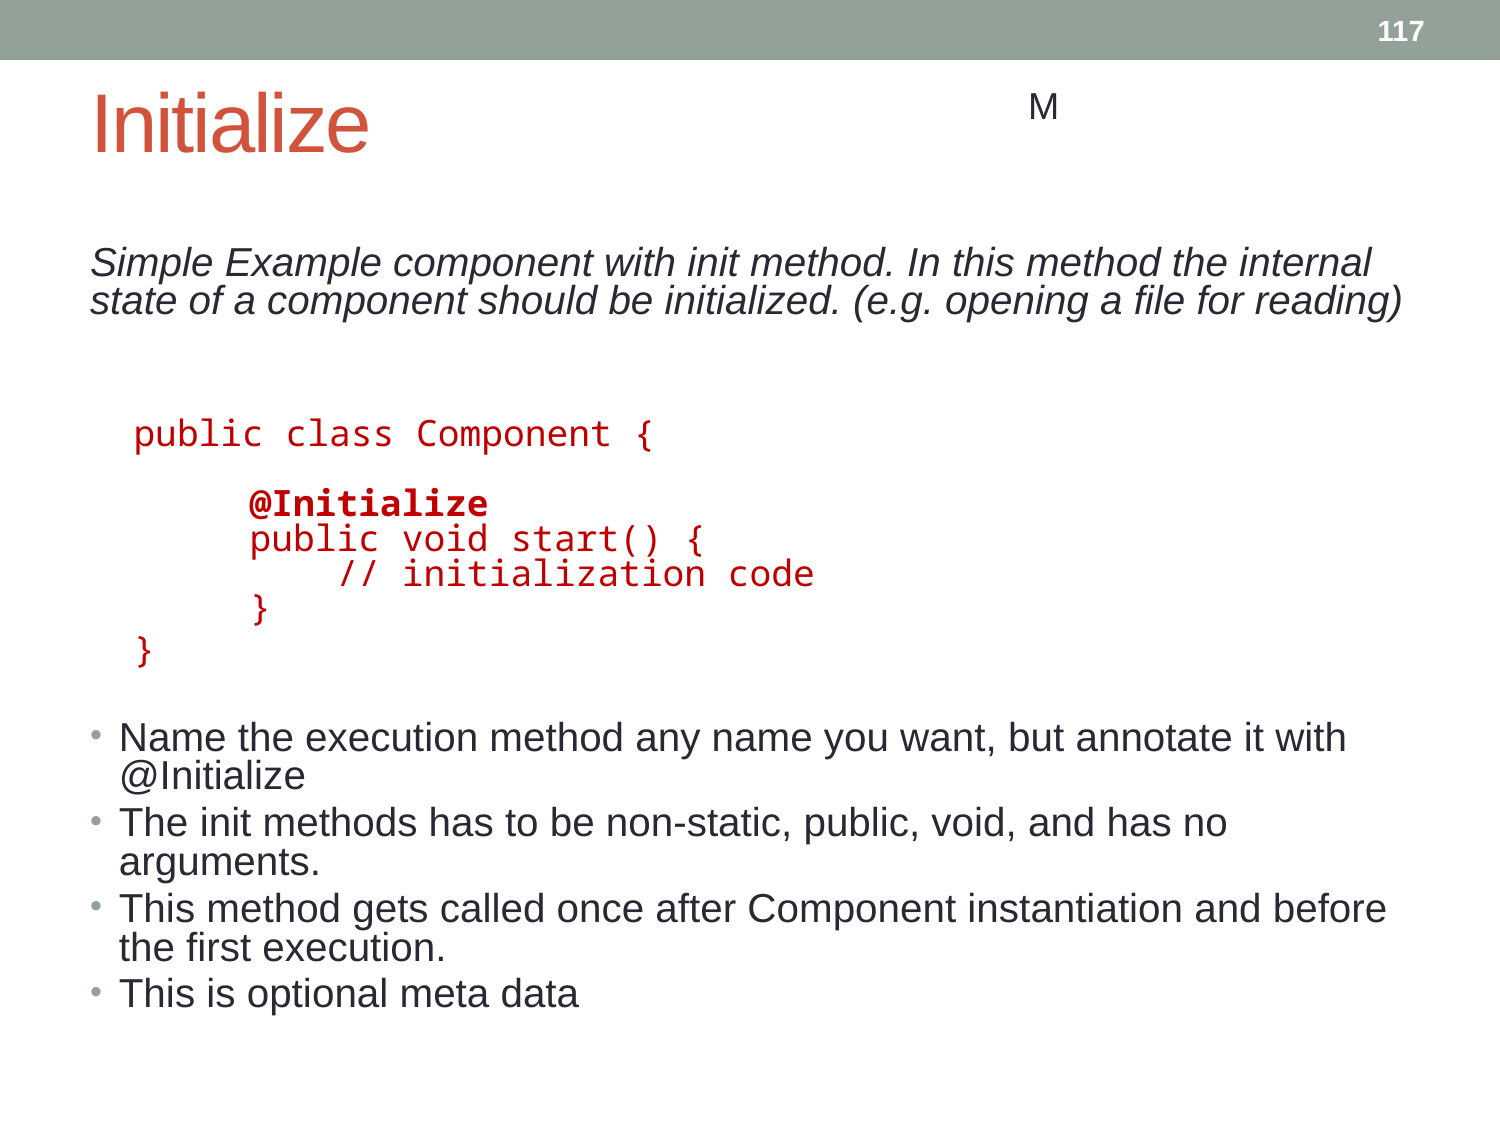

117
# Initialize
M
Simple Example component with init method. In this method the internal state of a component should be initialized. (e.g. opening a file for reading)

public class Component {
    @Initialize
    public void start() {
        // initialization code
    }
}

Name the execution method any name you want, but annotate it with @Initialize
The init methods has to be non-static, public, void, and has no arguments.
This method gets called once after Component instantiation and before the first execution.
This is optional meta data